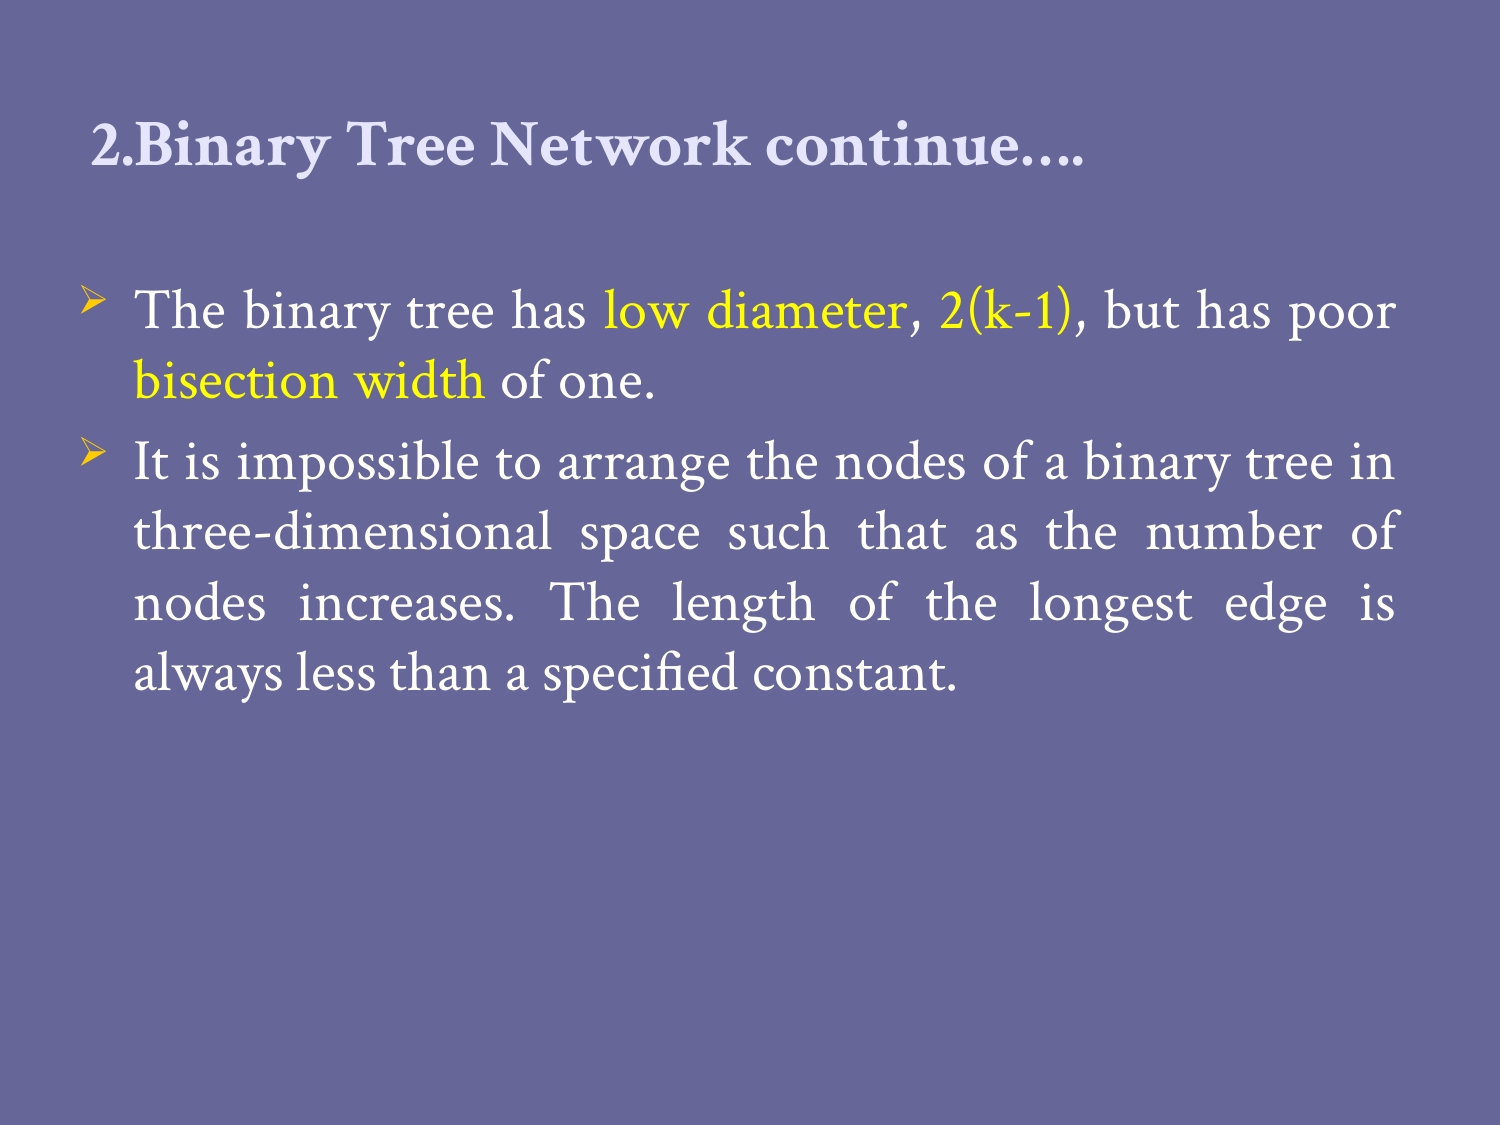

# 2.Binary Tree Network continue….
The binary tree has low diameter, 2(k-1), but has poor bisection width of one.
It is impossible to arrange the nodes of a binary tree in three-dimensional space such that as the number of nodes increases. The length of the longest edge is always less than a specified constant.